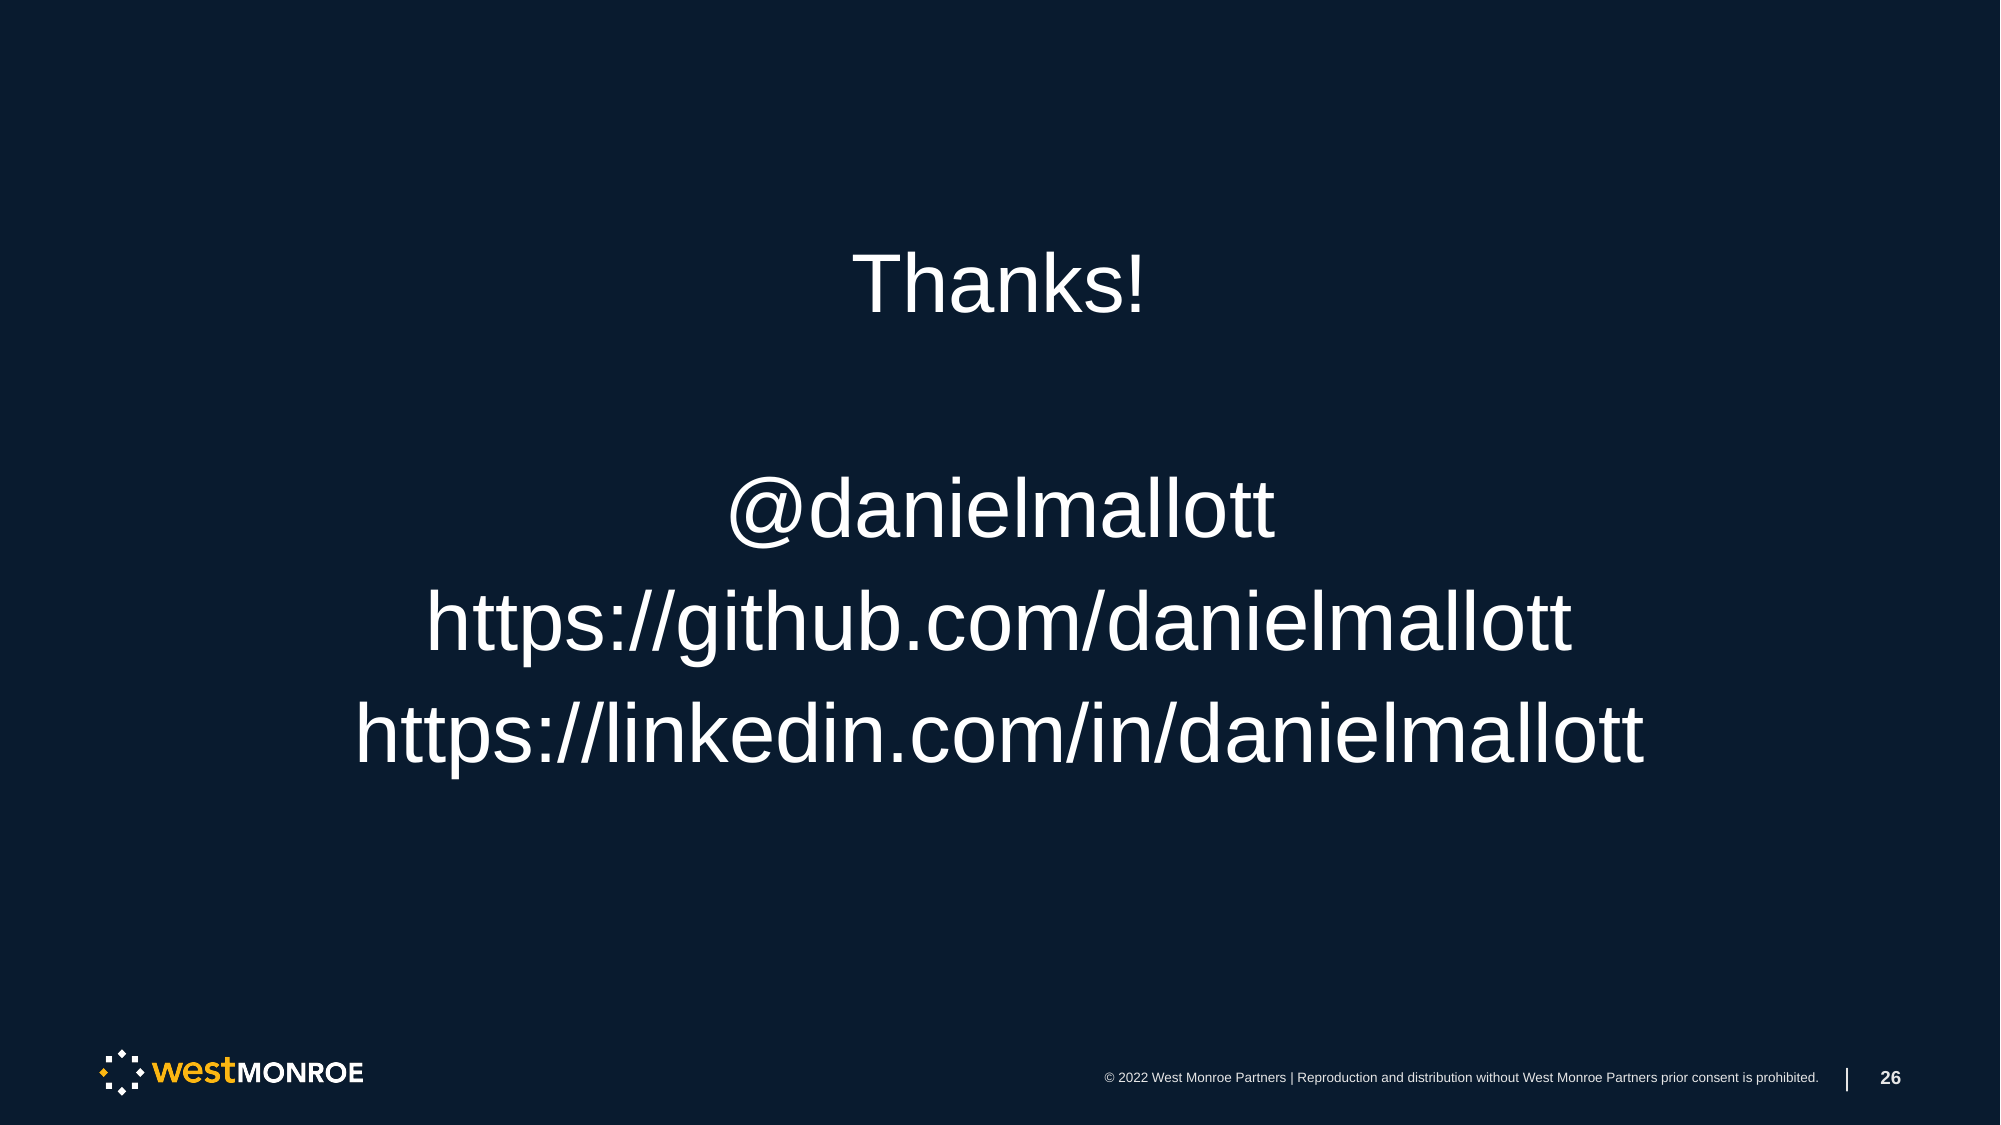

Thanks!

@danielmallott
https://github.com/danielmallott
https://linkedin.com/in/danielmallott
© 2022 West Monroe Partners | Reproduction and distribution without West Monroe Partners prior consent is prohibited.
|
26